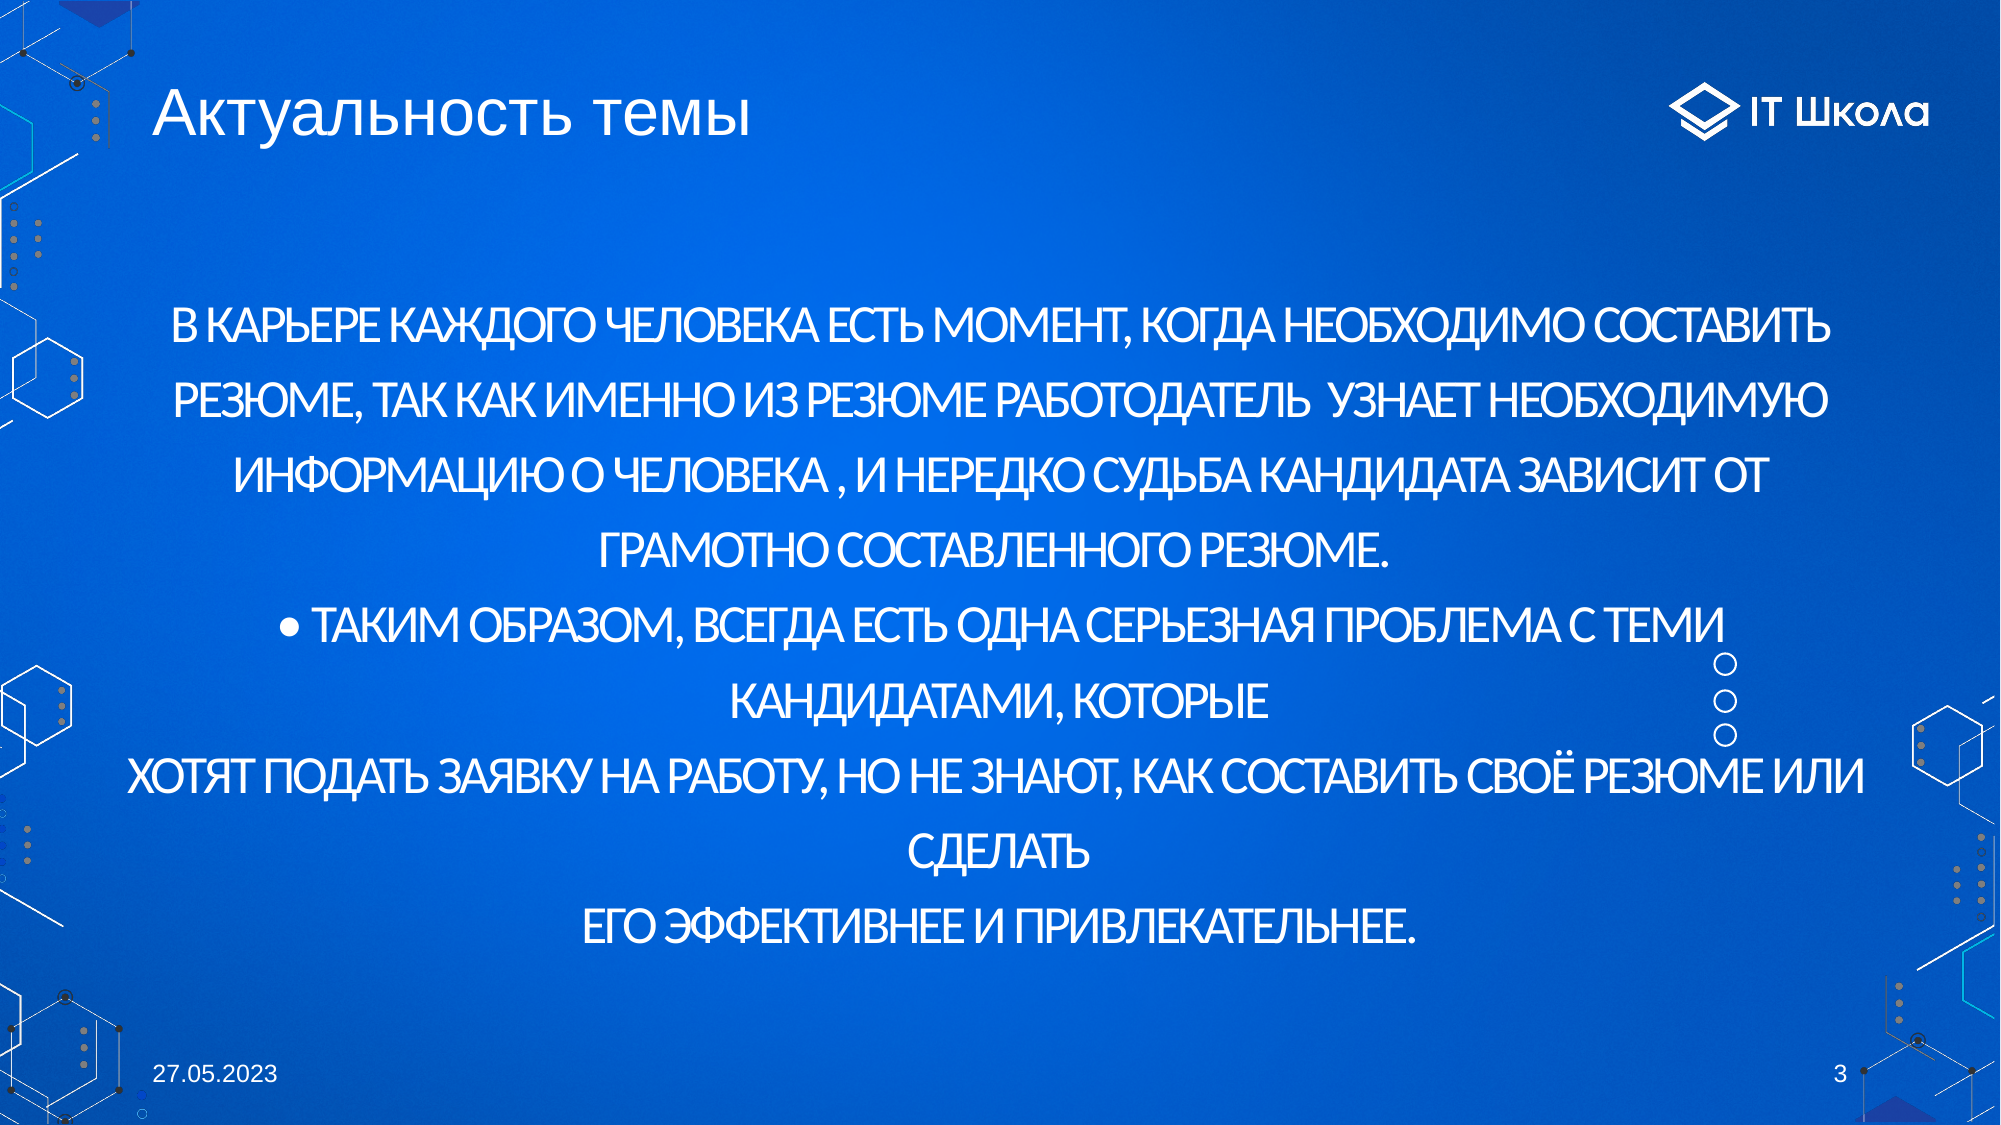

# Актуальность темы
В КАРЬЕРЕ КАЖДОГО ЧЕЛОВЕКА ЕСТЬ МОМЕНТ, КОГДА НЕОБХОДИМО СОСТАВИТЬ РЕЗЮМЕ, ТАК КАК ИМЕННО ИЗ РЕЗЮМЕ РАБОТОДАТЕЛЬ  УЗНАЕТ НЕОБХОДИМУЮ ИНФОРМАЦИЮ О ЧЕЛОВЕКА , И НЕРЕДКО СУДЬБА КАНДИДАТА ЗАВИСИТ ОТ ГРАМОТНО СОСТАВЛЕННОГО РЕЗЮМЕ.
• ТАКИМ ОБРАЗОМ, ВСЕГДА ЕСТЬ ОДНА СЕРЬЕЗНАЯ ПРОБЛЕМА С ТЕМИ КАНДИДАТАМИ, КОТОРЫЕ
ХОТЯТ ПОДАТЬ ЗАЯВКУ НА РАБОТУ, НО НЕ ЗНАЮТ, КАК СОСТАВИТЬ СВОЁ РЕЗЮМЕ ИЛИ  СДЕЛАТЬ
ЕГО ЭФФЕКТИВНЕЕ И ПРИВЛЕКАТЕЛЬНЕЕ.

27.05.2023
3